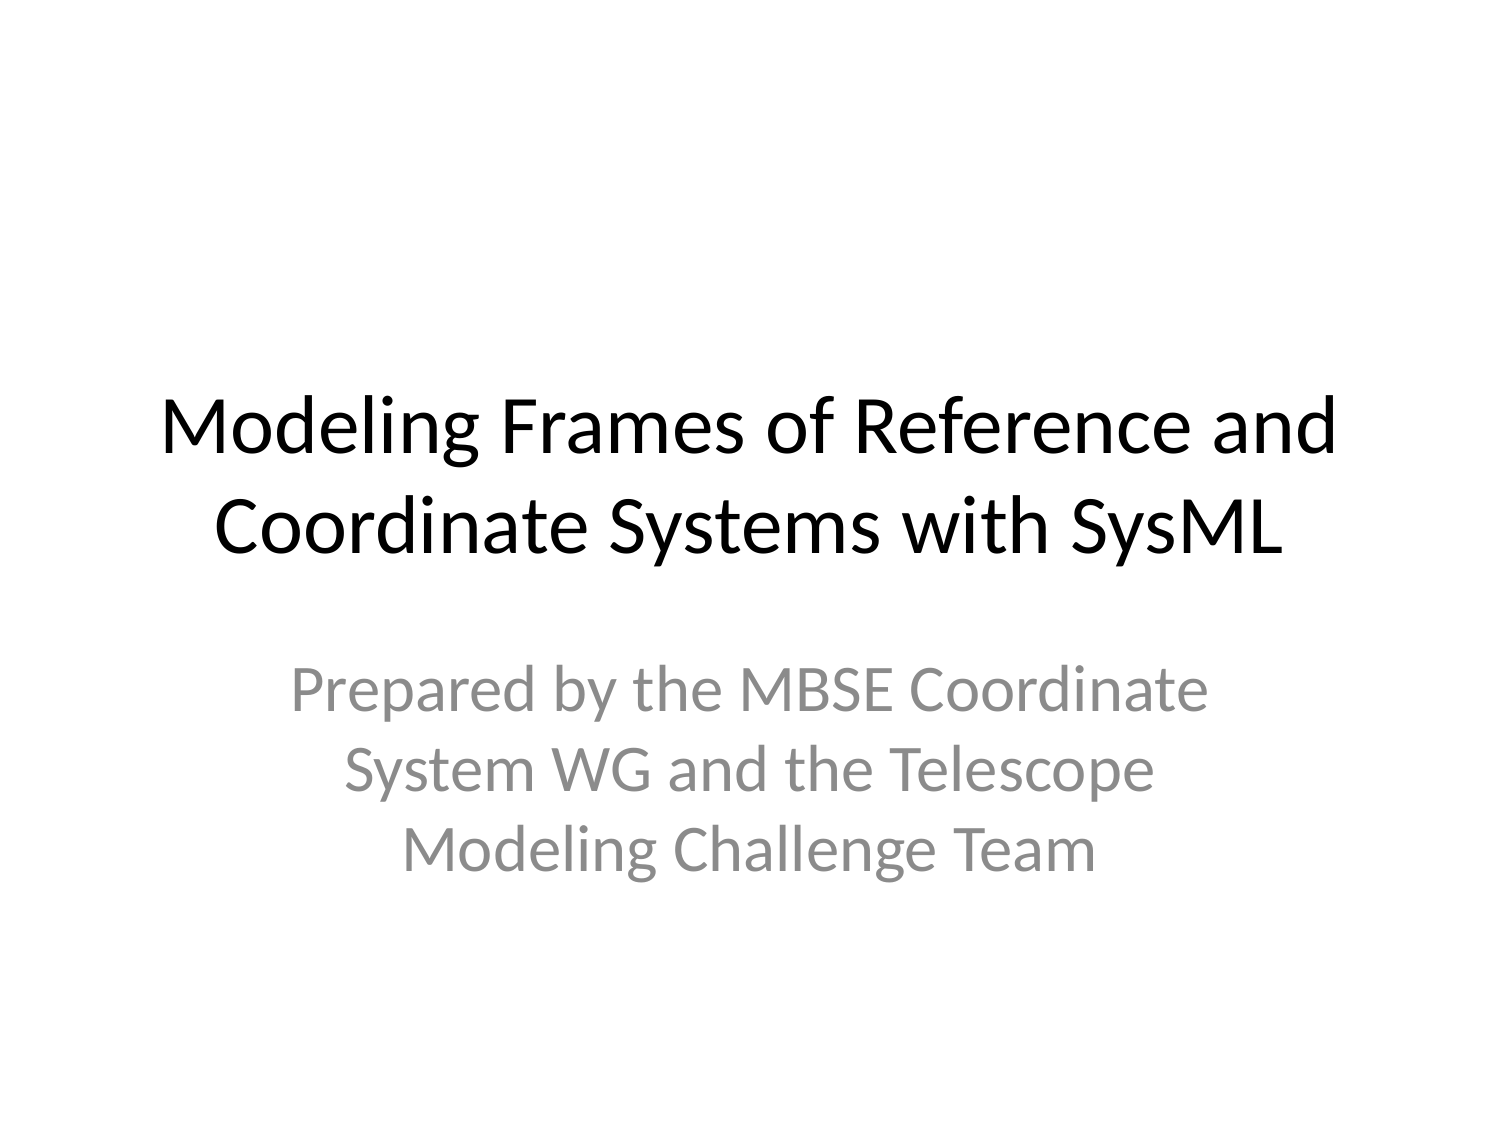

# Modeling Frames of Reference and Coordinate Systems with SysML
Prepared by the MBSE Coordinate System WG and the Telescope Modeling Challenge Team